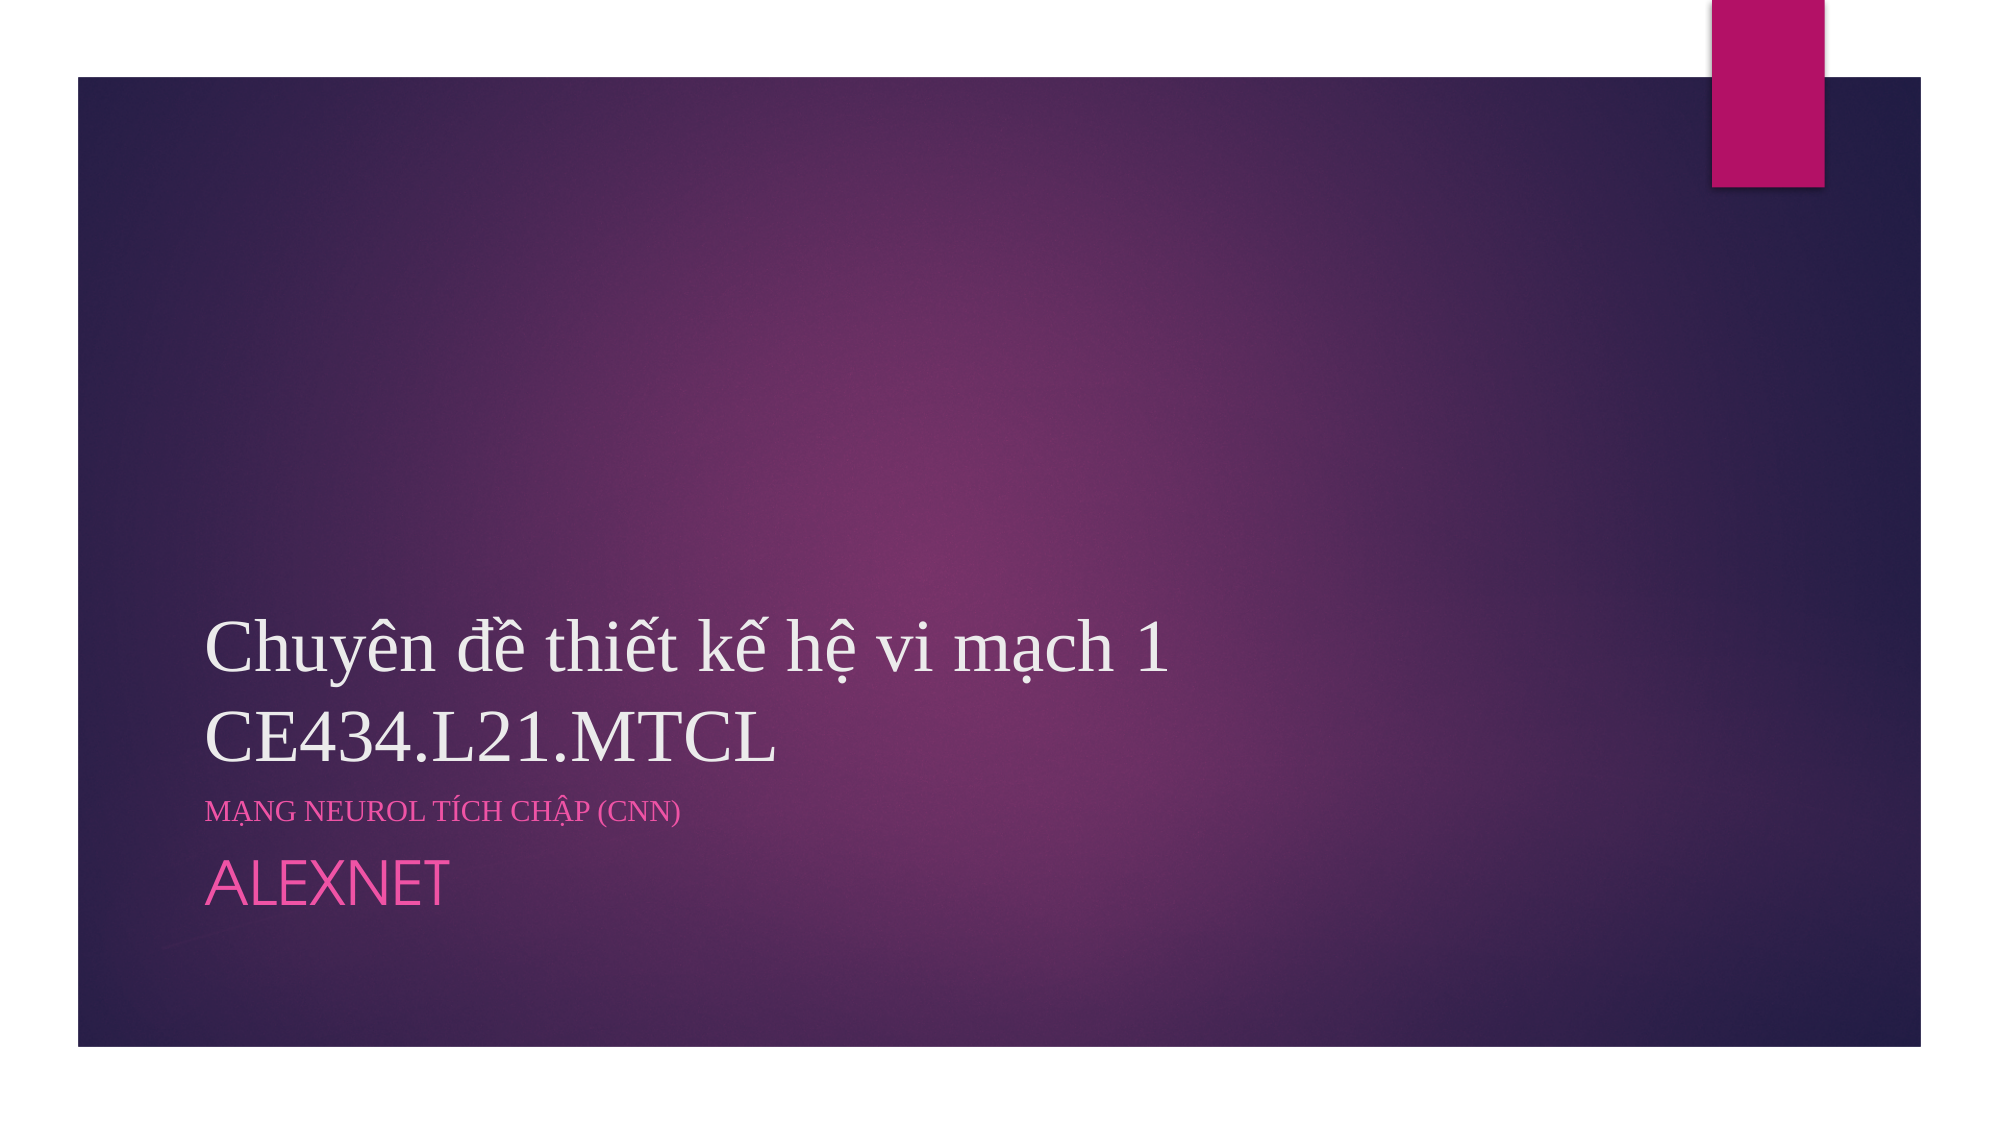

# Chuyên đề thiết kế hệ vi mạch 1 CE434.L21.MTCL
Mạng neurol tích chập (CNN)
AlexNET